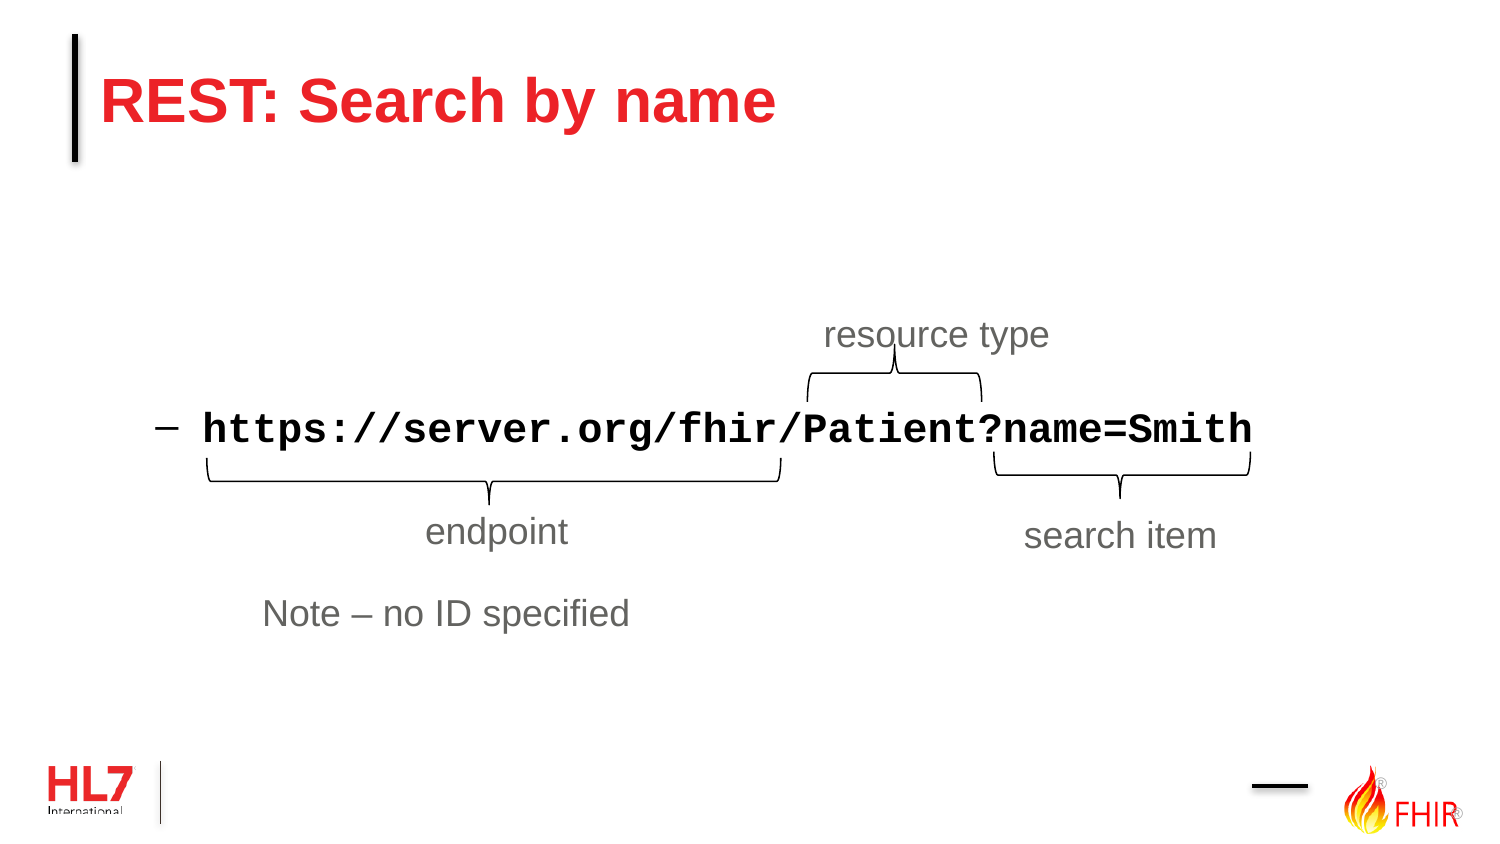

# REST: Search by name

https://server.org/fhir/Patient?name=Smith

resource type

endpoint
search item
Note – no ID specified